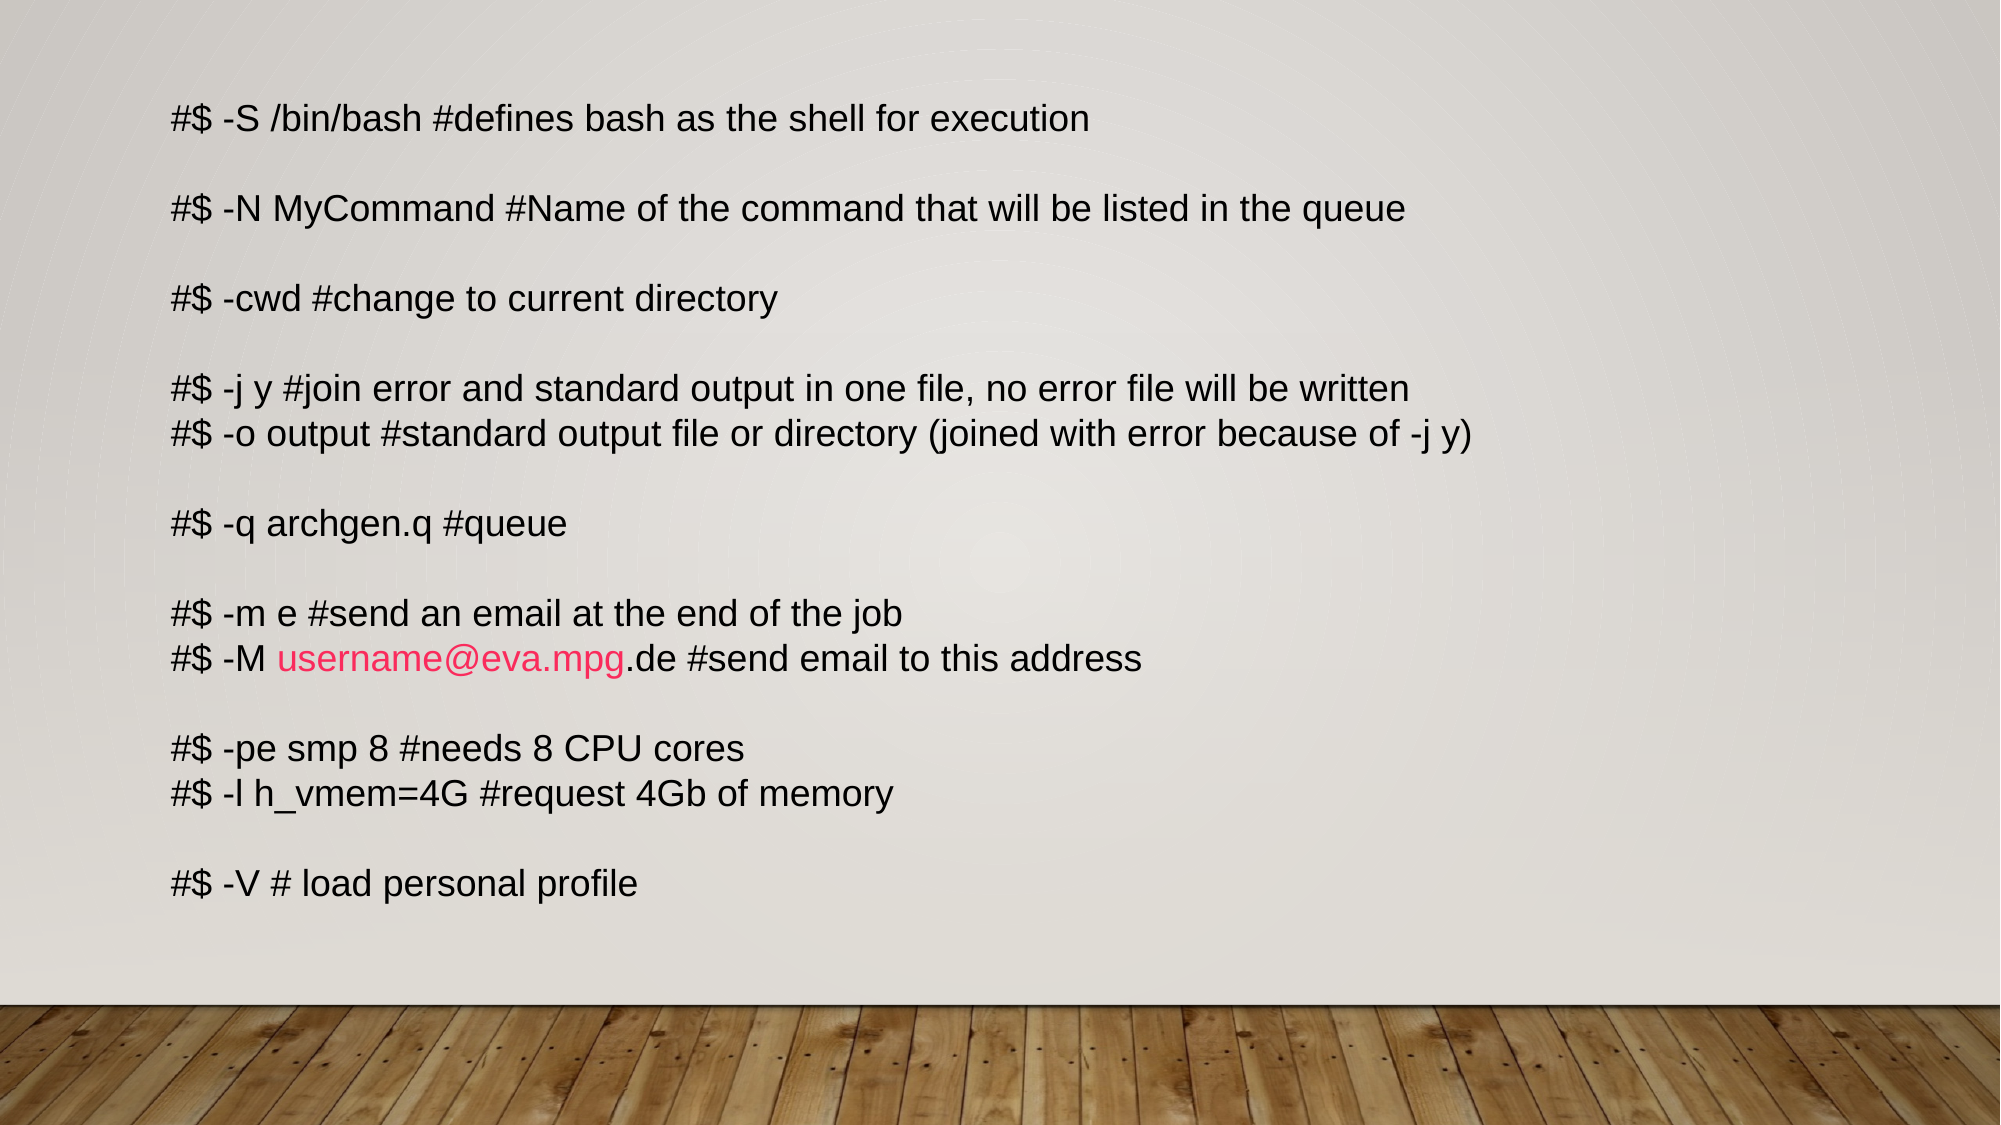

#$ -S /bin/bash #defines bash as the shell for execution
#$ -N MyCommand #Name of the command that will be listed in the queue
#$ -cwd #change to current directory
#$ -j y #join error and standard output in one file, no error file will be written
#$ -o output #standard output file or directory (joined with error because of -j y)
#$ -q archgen.q #queue
#$ -m e #send an email at the end of the job
#$ -M username@eva.mpg.de #send email to this address
#$ -pe smp 8 #needs 8 CPU cores
#$ -l h_vmem=4G #request 4Gb of memory
#$ -V # load personal profile